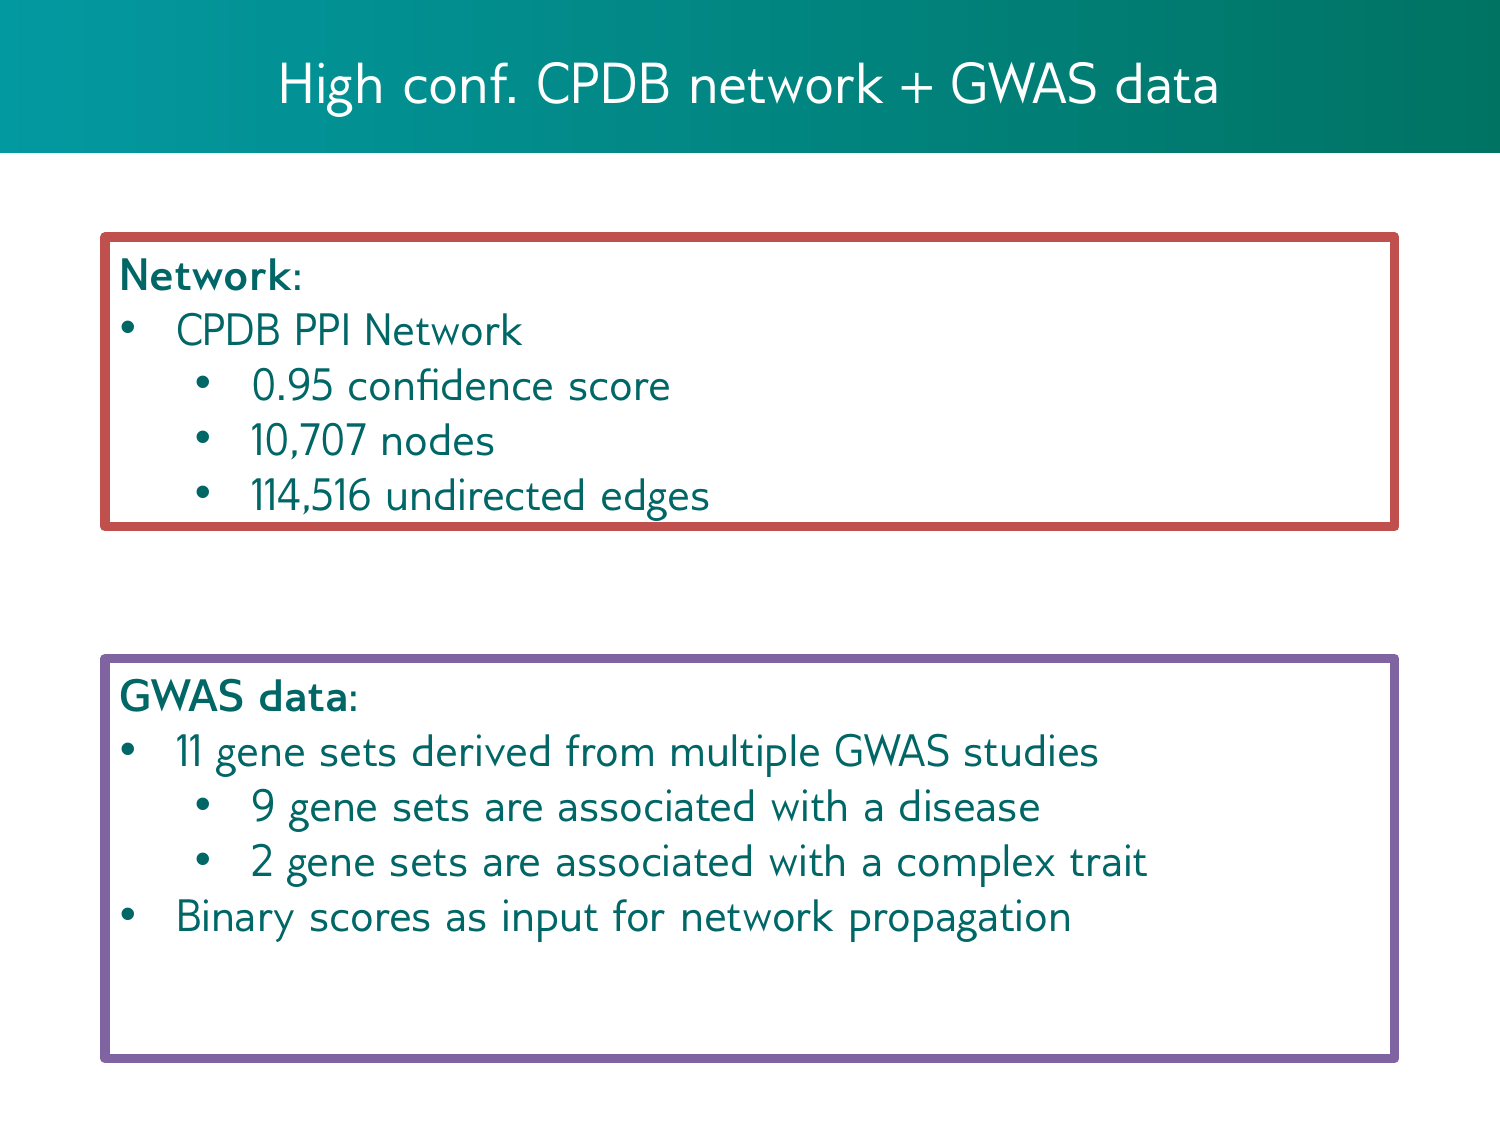

High conf. CPDB network + GWAS data
Network:
CPDB PPI Network
0.95 confidence score
10,707 nodes
114,516 undirected edges
GWAS data:
11 gene sets derived from multiple GWAS studies
9 gene sets are associated with a disease
2 gene sets are associated with a complex trait
Binary scores as input for network propagation